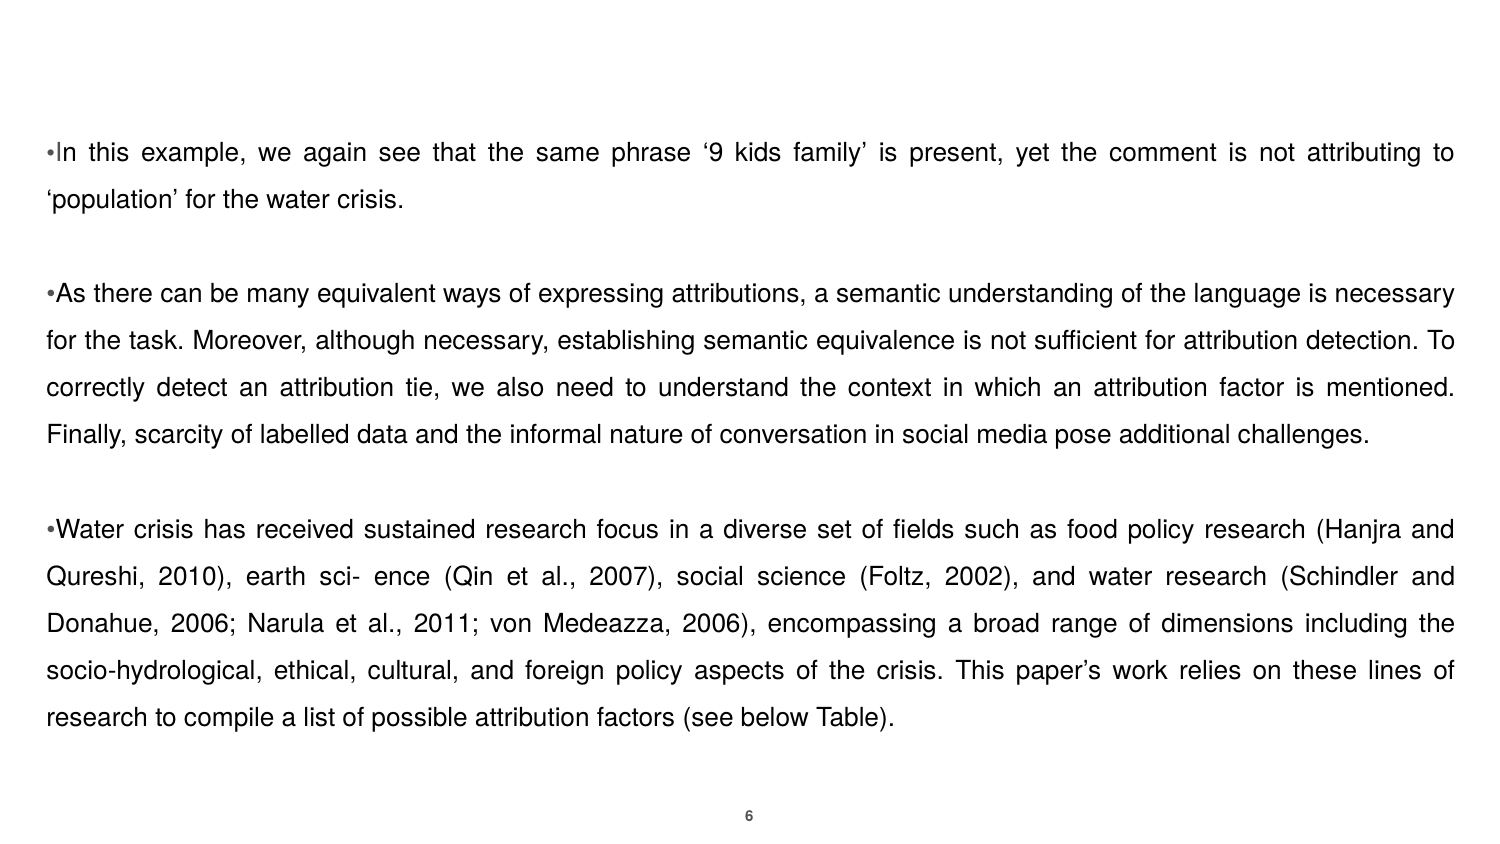

#
•In this example, we again see that the same phrase ‘9 kids family’ is present, yet the comment is not attributing to ‘population’ for the water crisis.

•As there can be many equivalent ways of expressing attributions, a semantic understanding of the language is necessary for the task. Moreover, although necessary, establishing semantic equivalence is not sufficient for attribution detection. To correctly detect an attribution tie, we also need to understand the context in which an attribution factor is mentioned. Finally, scarcity of labelled data and the informal nature of conversation in social media pose additional challenges.

•Water crisis has received sustained research focus in a diverse set of fields such as food policy research (Hanjra and Qureshi, 2010), earth sci- ence (Qin et al., 2007), social science (Foltz, 2002), and water research (Schindler and Donahue, 2006; Narula et al., 2011; von Medeazza, 2006), encompassing a broad range of dimensions including the socio-hydrological, ethical, cultural, and foreign policy aspects of the crisis. This paper’s work relies on these lines of research to compile a list of possible attribution factors (see below Table).

6